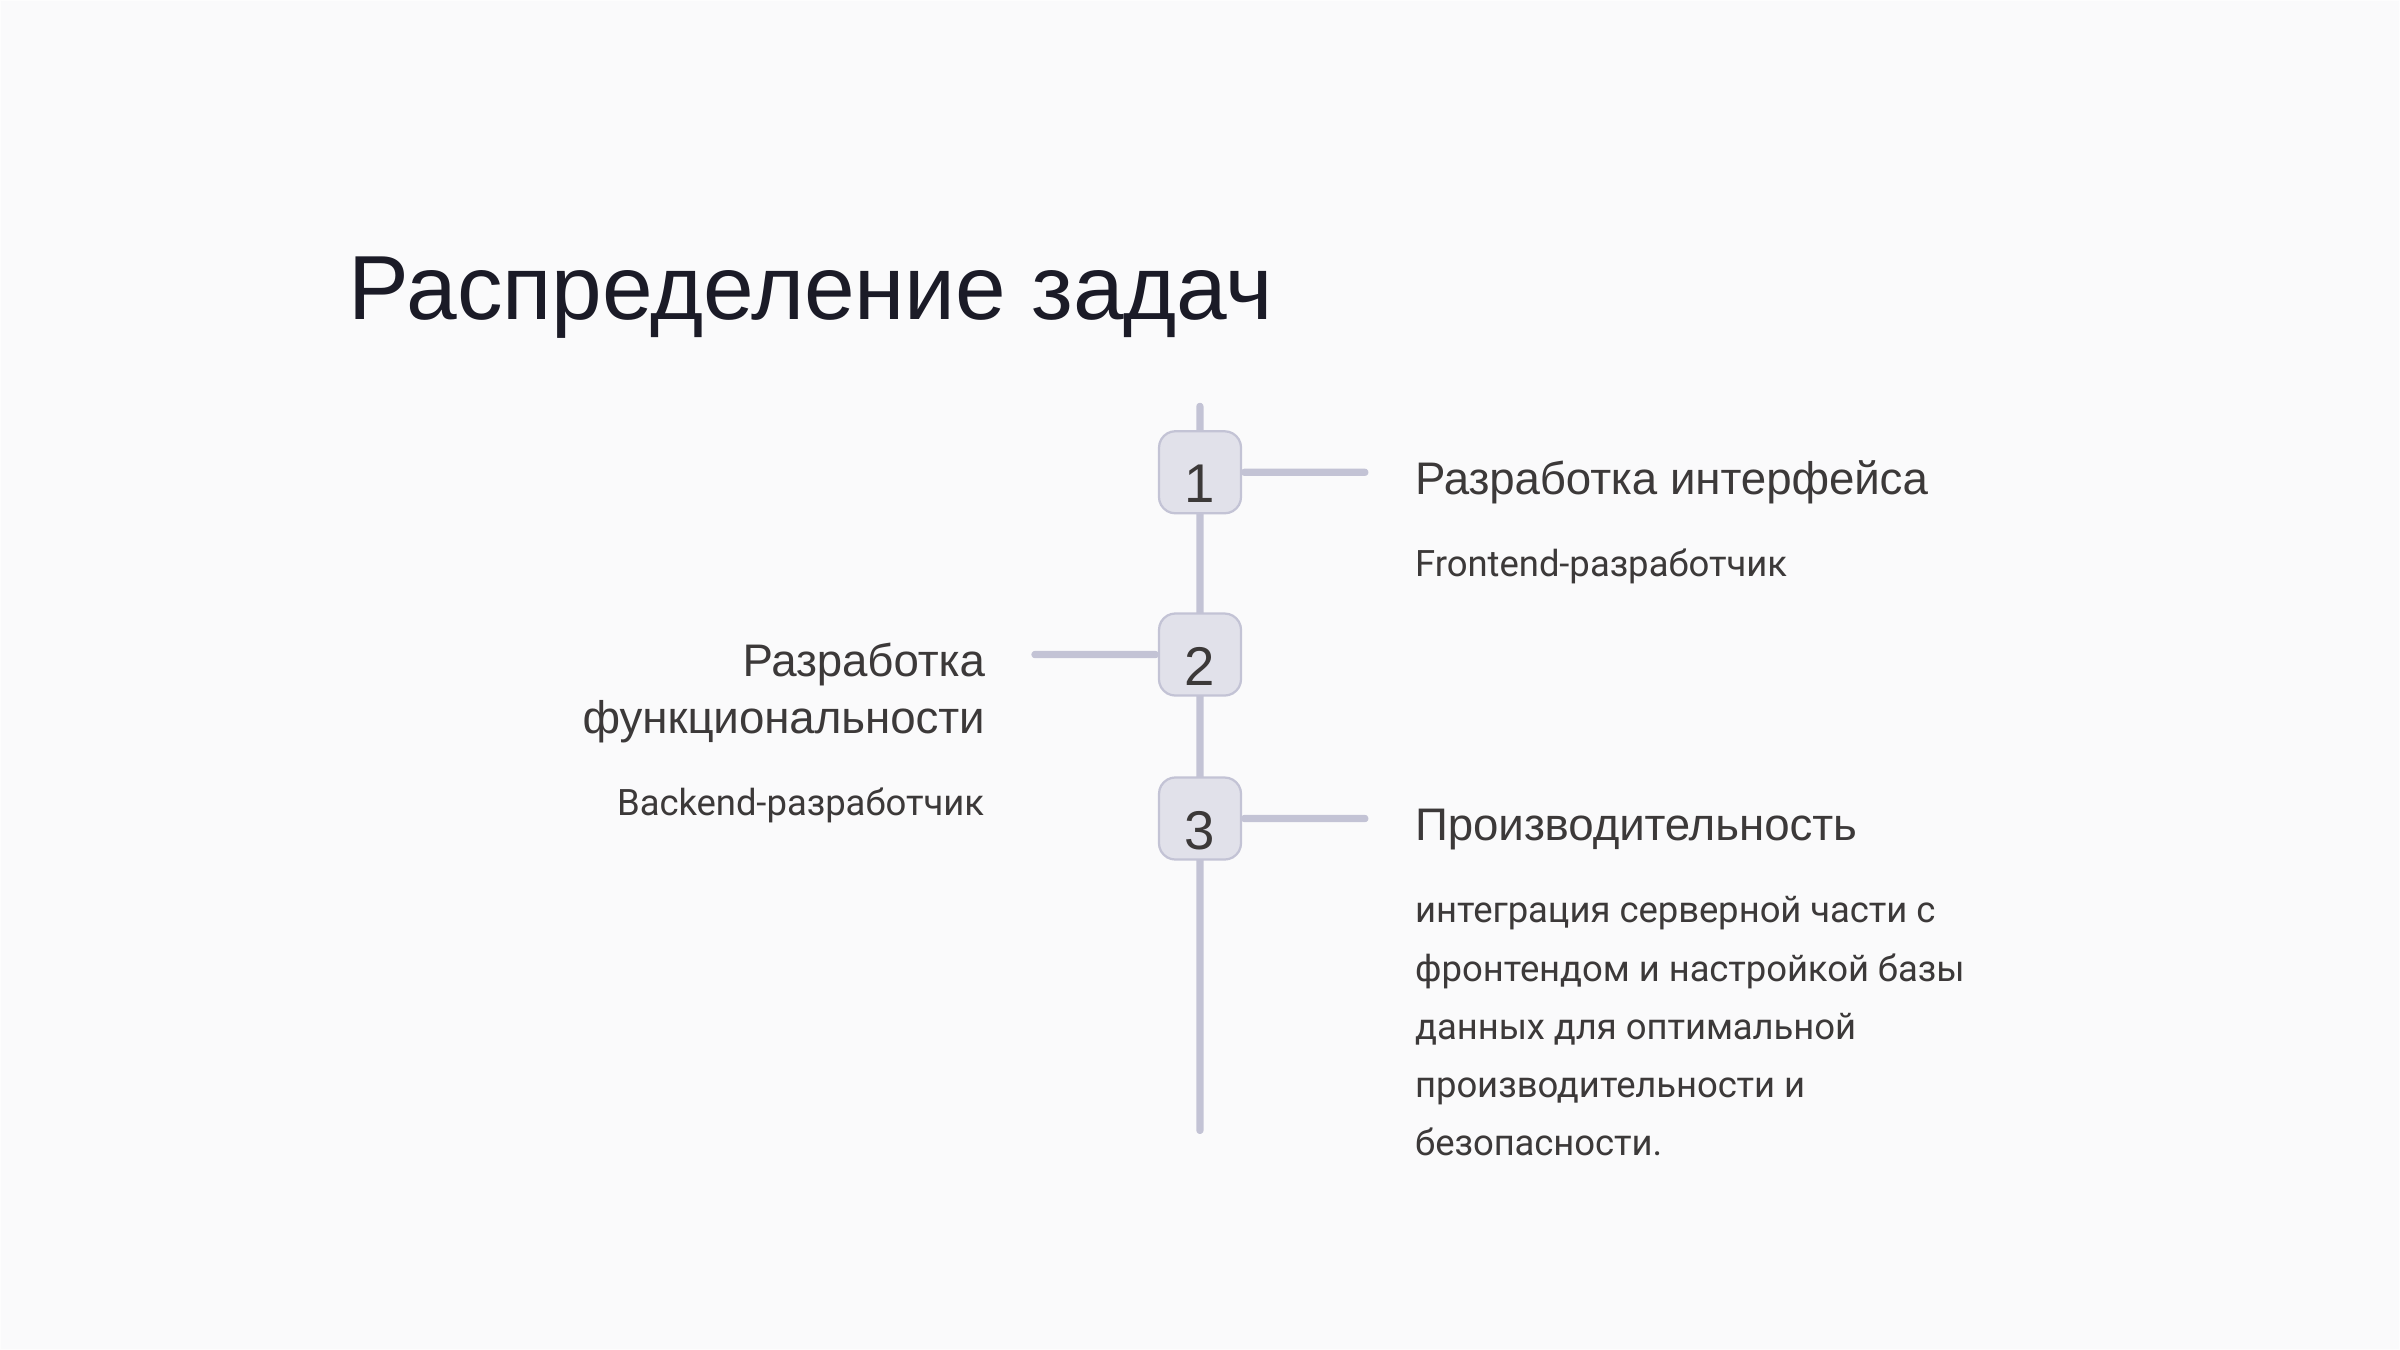

Распределение задач

1
Разработка интерфейса

Frontend-разработчик

2
Разработка функциональности

Backend-разработчик

3
Производительность

интеграция серверной части с фронтендом и настройкой базы данных для оптимальной производительности и безопасности.